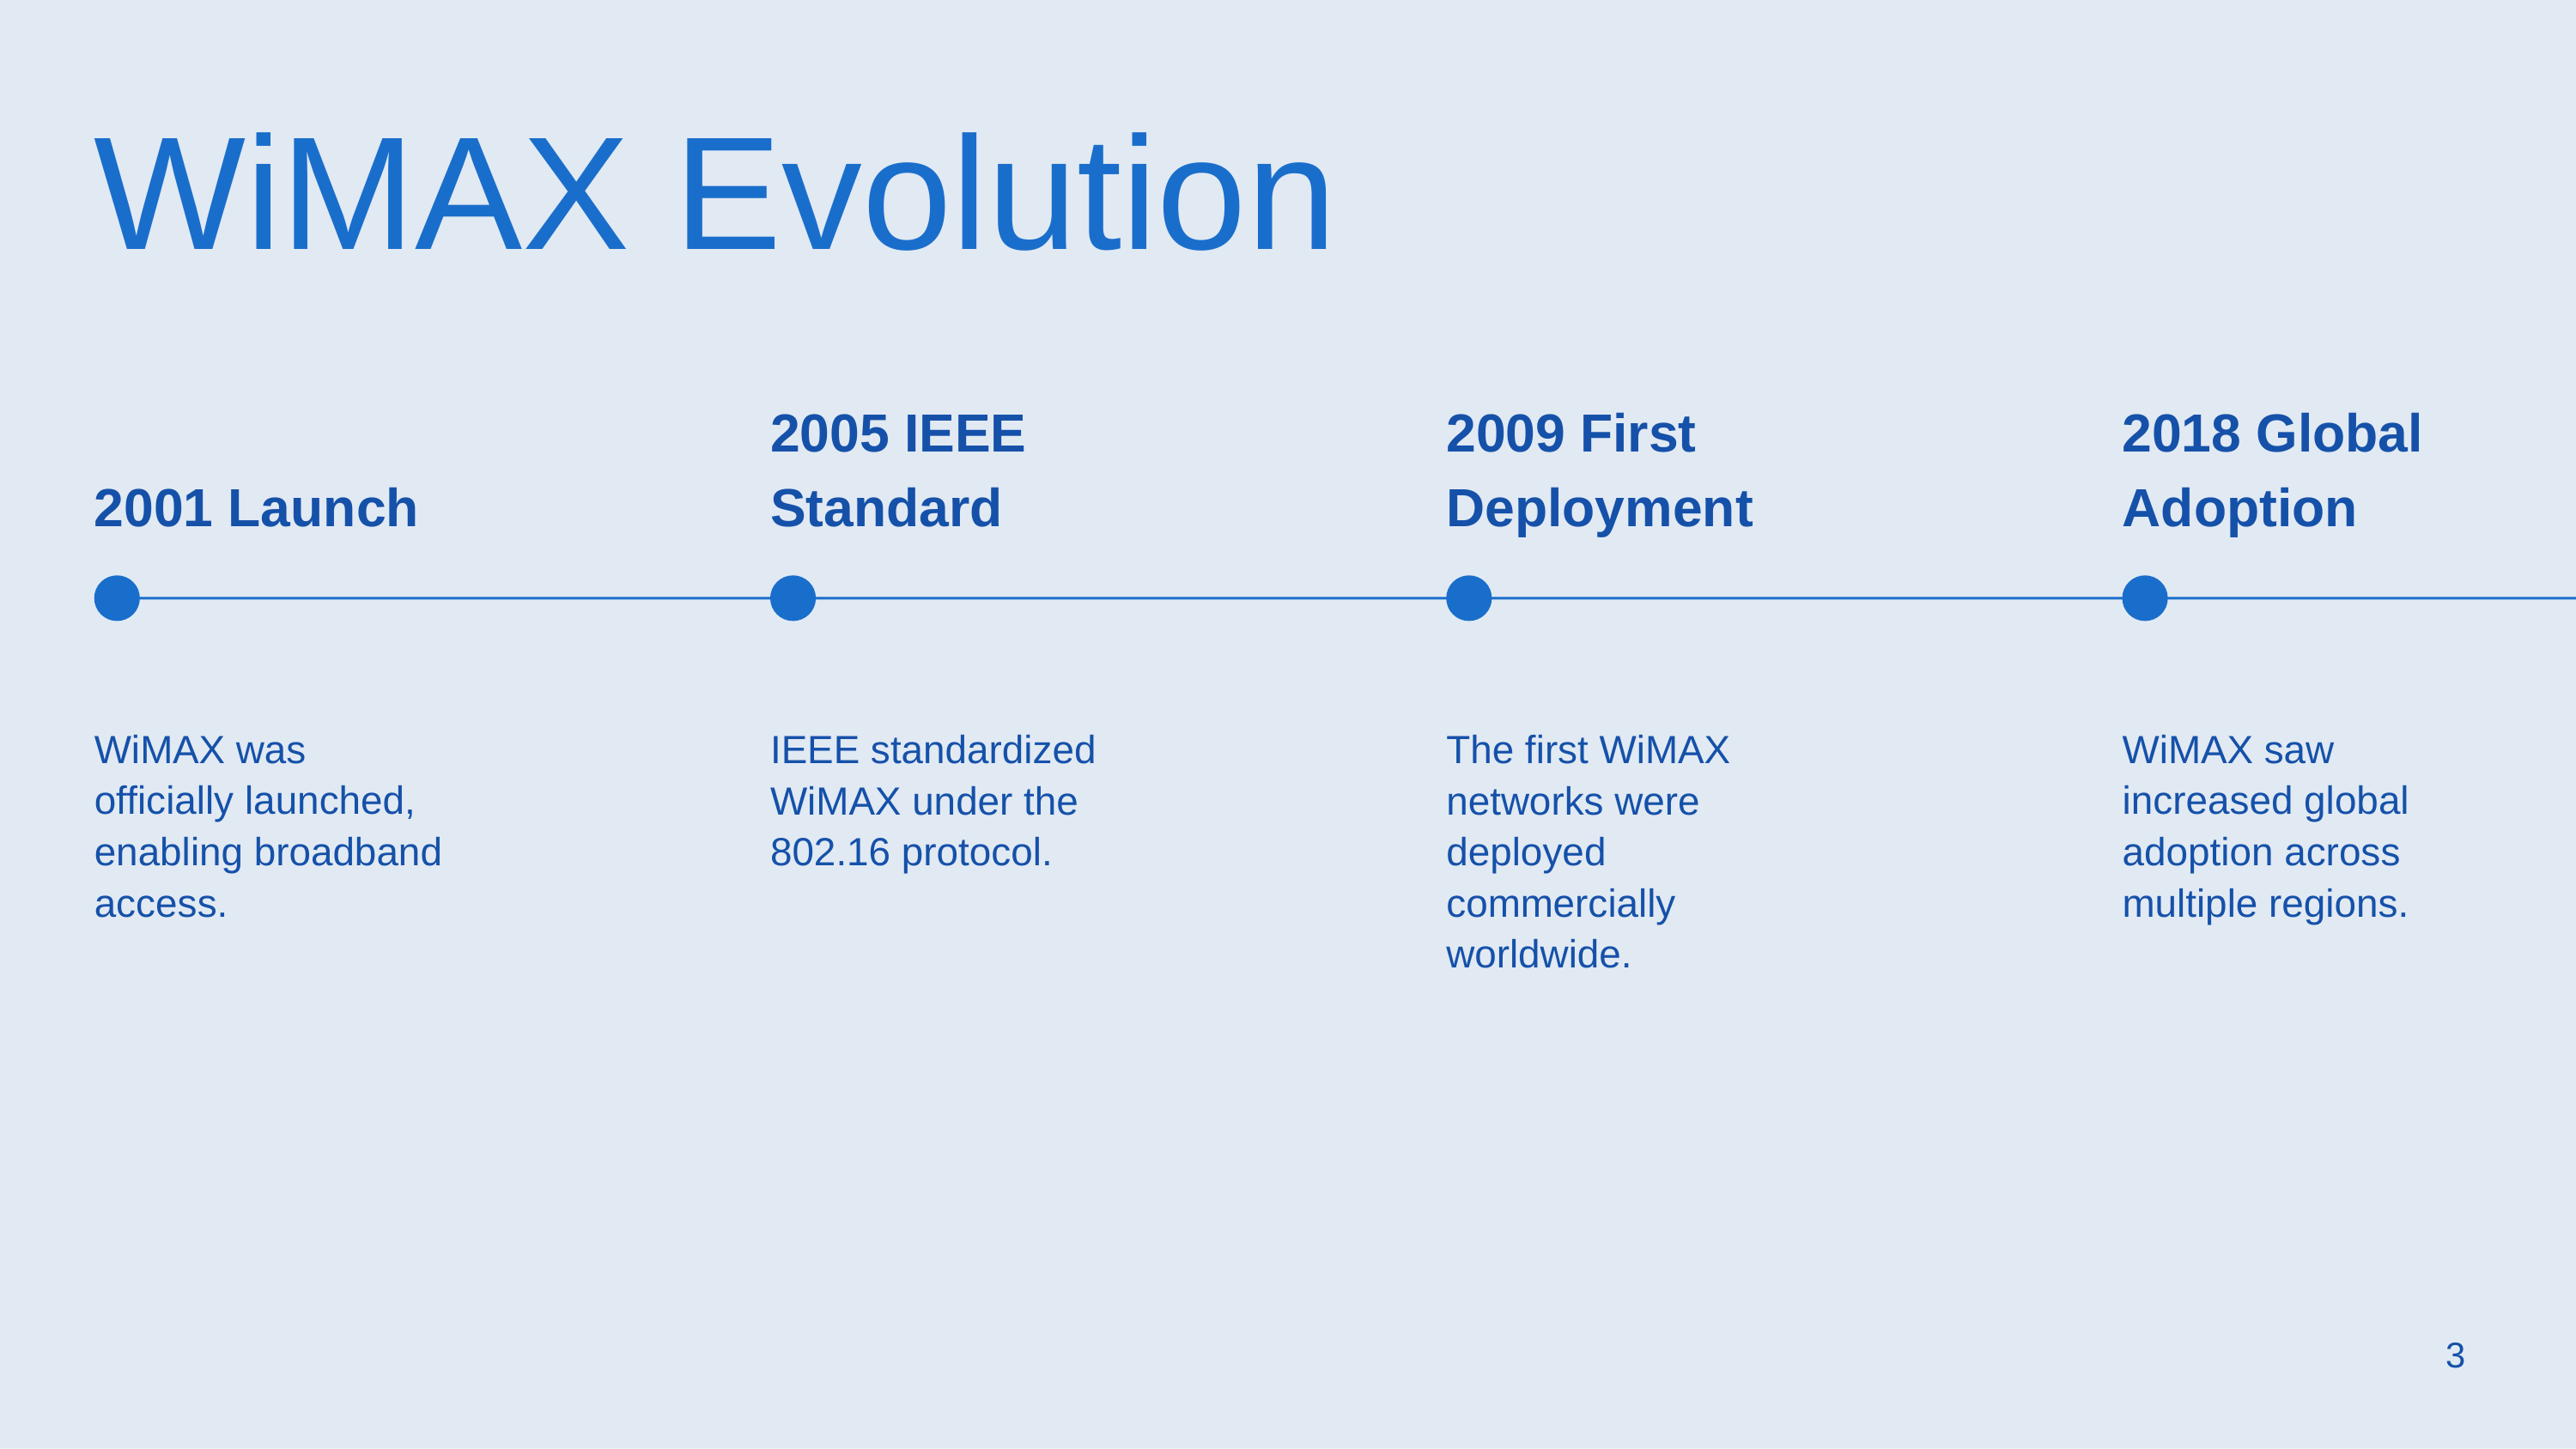

WiMAX Evolution
2005 IEEE Standard
2009 First Deployment
2018 Global Adoption
2001 Launch

WiMAX was officially launched, enabling broadband access.
IEEE standardized WiMAX under the 802.16 protocol.
The first WiMAX networks were deployed commercially worldwide.
WiMAX saw increased global adoption across multiple regions.
3